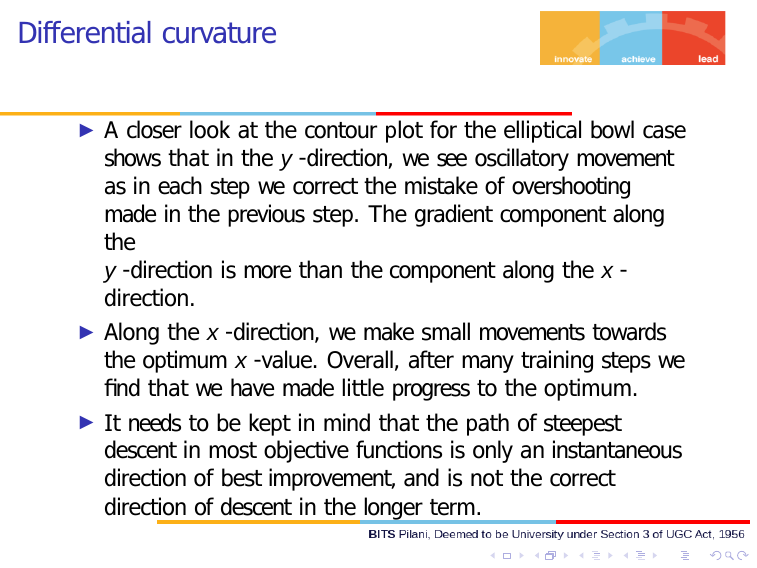

# Differential curvature
A closer look at the contour plot for the elliptical bowl case shows that in the y -direction, we see oscillatory movement as in each step we correct the mistake of overshooting made in the previous step. The gradient component along the
y -direction is more than the component along the x -direction.
Along the x -direction, we make small movements towards the optimum x -value. Overall, after many training steps we find that we have made little progress to the optimum.
It needs to be kept in mind that the path of steepest descent in most objective functions is only an instantaneous direction of best improvement, and is not the correct direction of descent in the longer term.